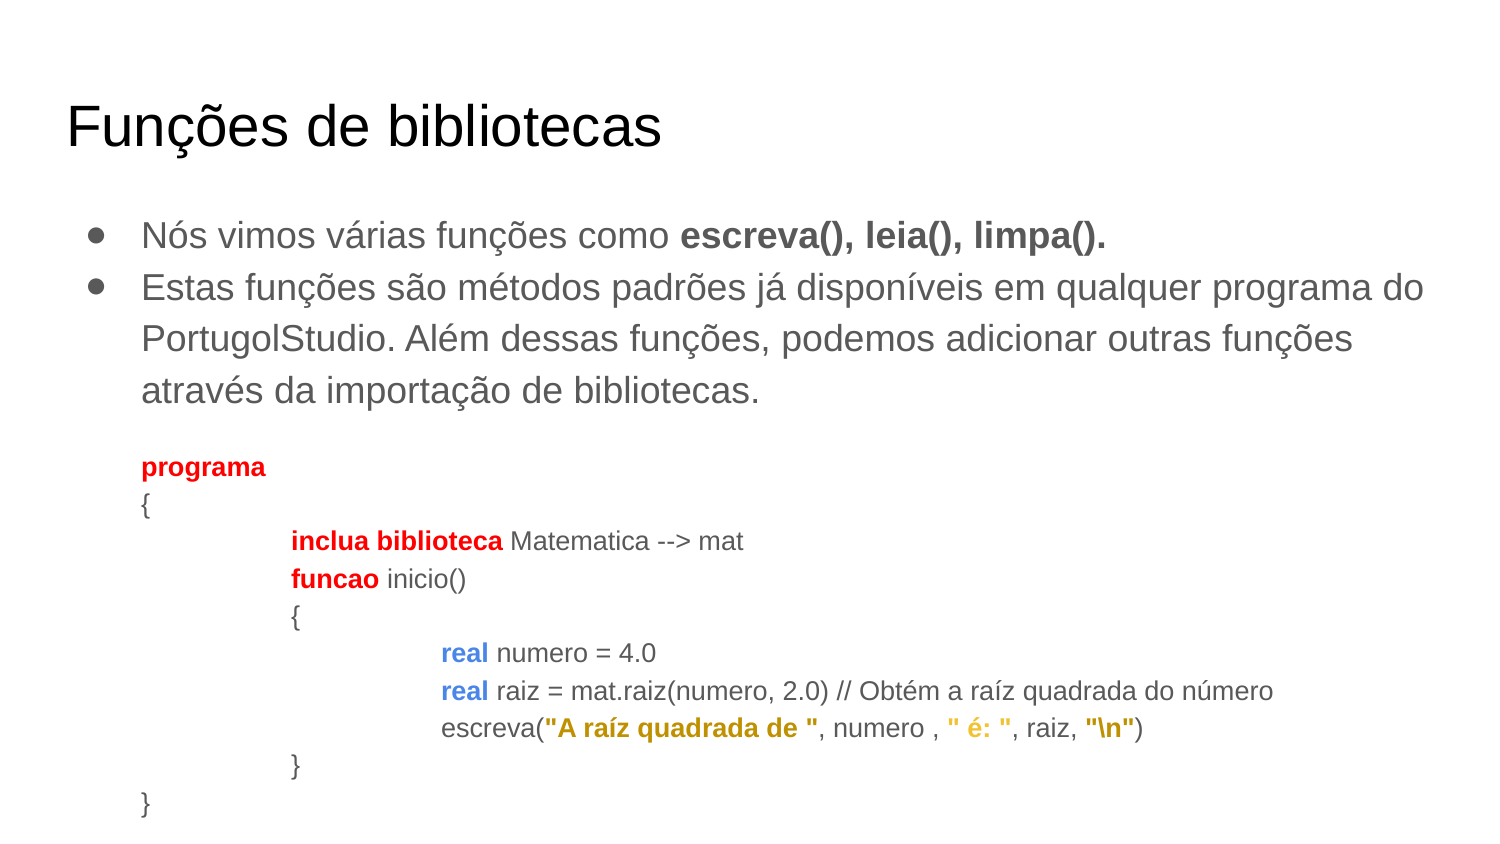

# Funções de bibliotecas
Nós vimos várias funções como escreva(), leia(), limpa().
Estas funções são métodos padrões já disponíveis em qualquer programa do PortugolStudio. Além dessas funções, podemos adicionar outras funções através da importação de bibliotecas.
programa
{
	inclua biblioteca Matematica --> mat
	funcao inicio()
	{
		real numero = 4.0
		real raiz = mat.raiz(numero, 2.0) // Obtém a raíz quadrada do número
		escreva("A raíz quadrada de ", numero , " é: ", raiz, "\n")
	}
}